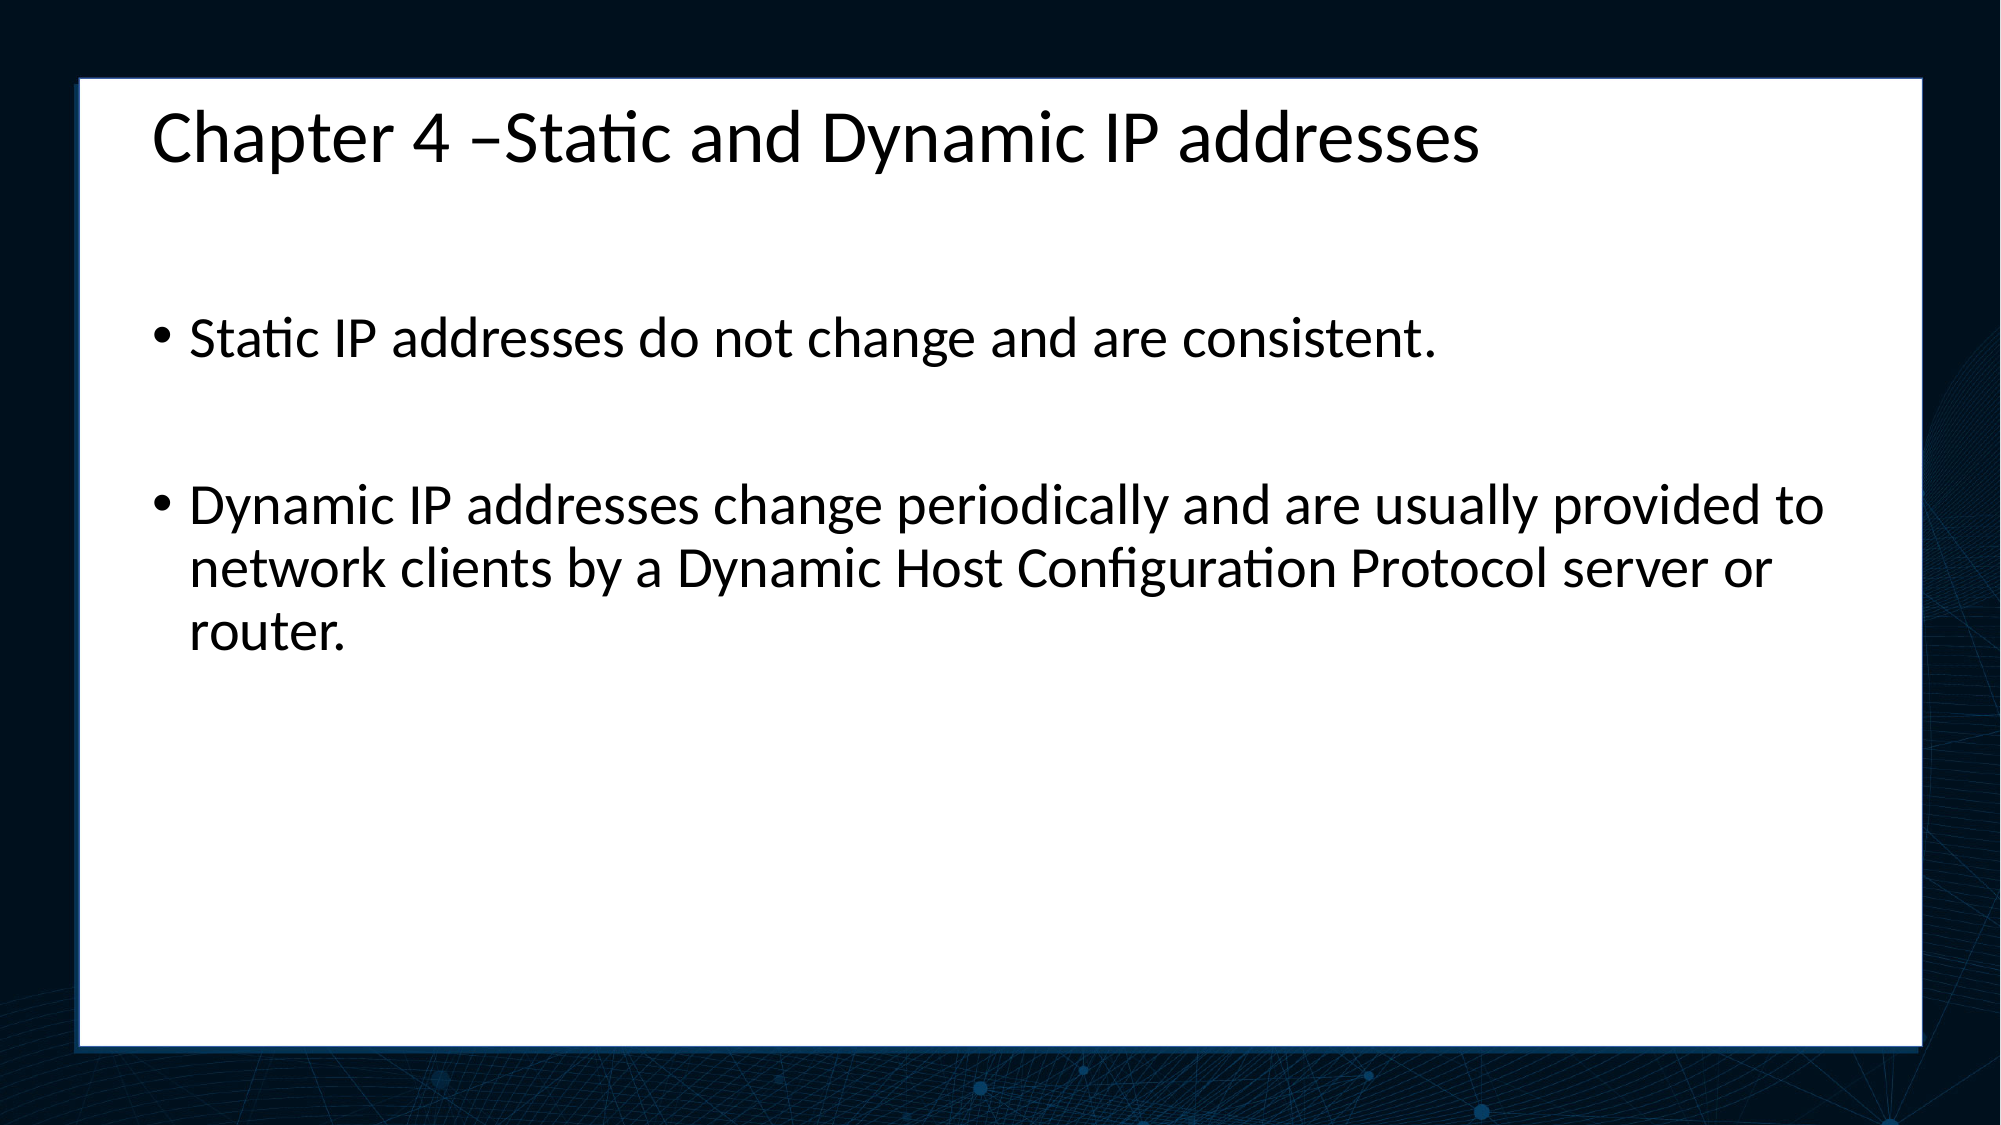

# Chapter 4 –Static and Dynamic IP addresses
Static IP addresses do not change and are consistent.

Dynamic IP addresses change periodically and are usually provided to network clients by a Dynamic Host Configuration Protocol server or router.